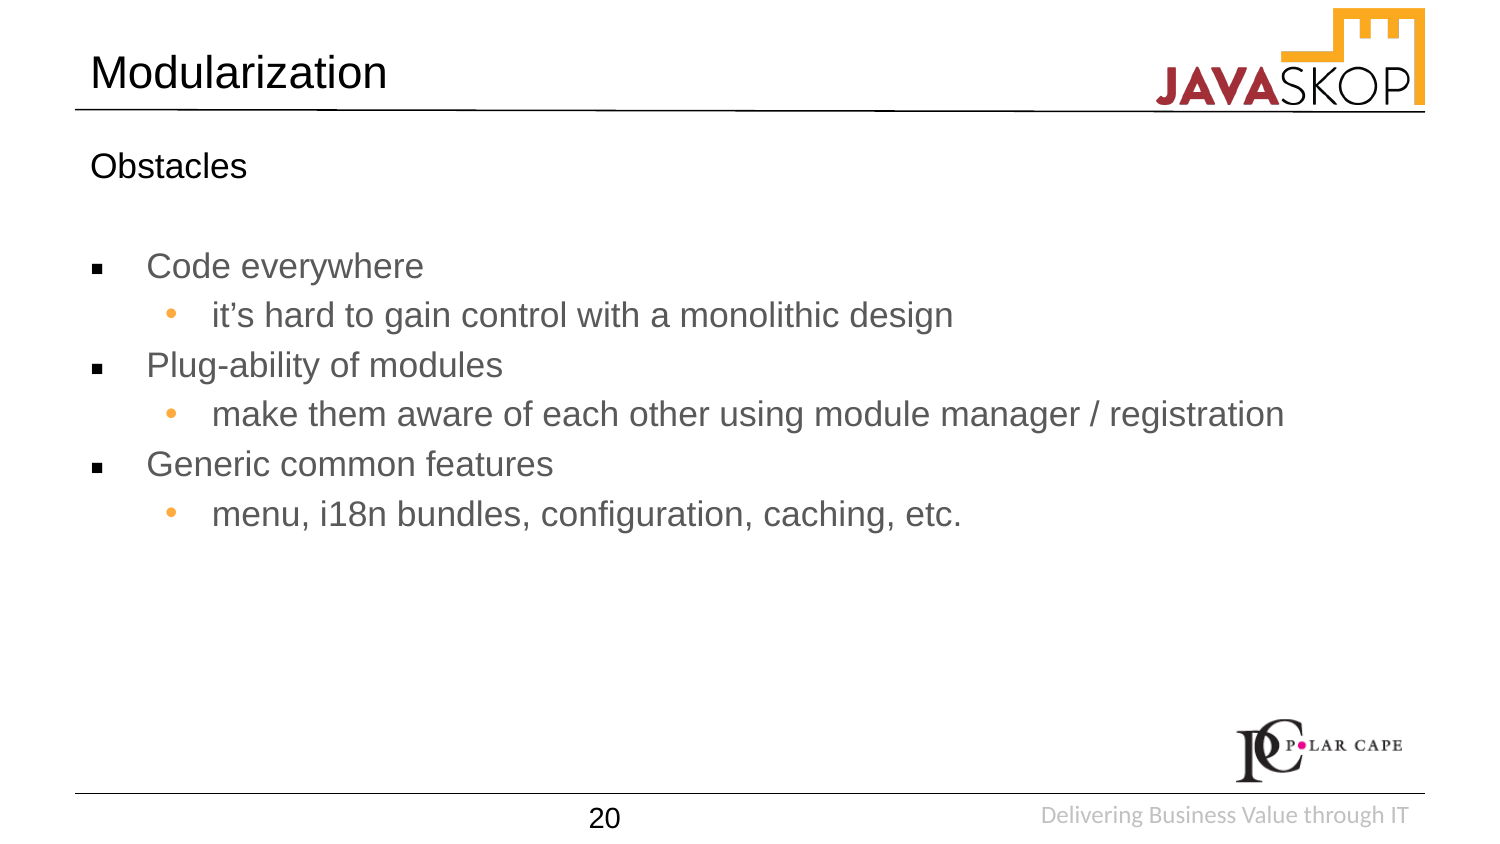

# Modularization
Obstacles

Code everywhere
it’s hard to gain control with a monolithic design
Plug-ability of modules
make them aware of each other using module manager / registration
Generic common features
menu, i18n bundles, configuration, caching, etc.

20